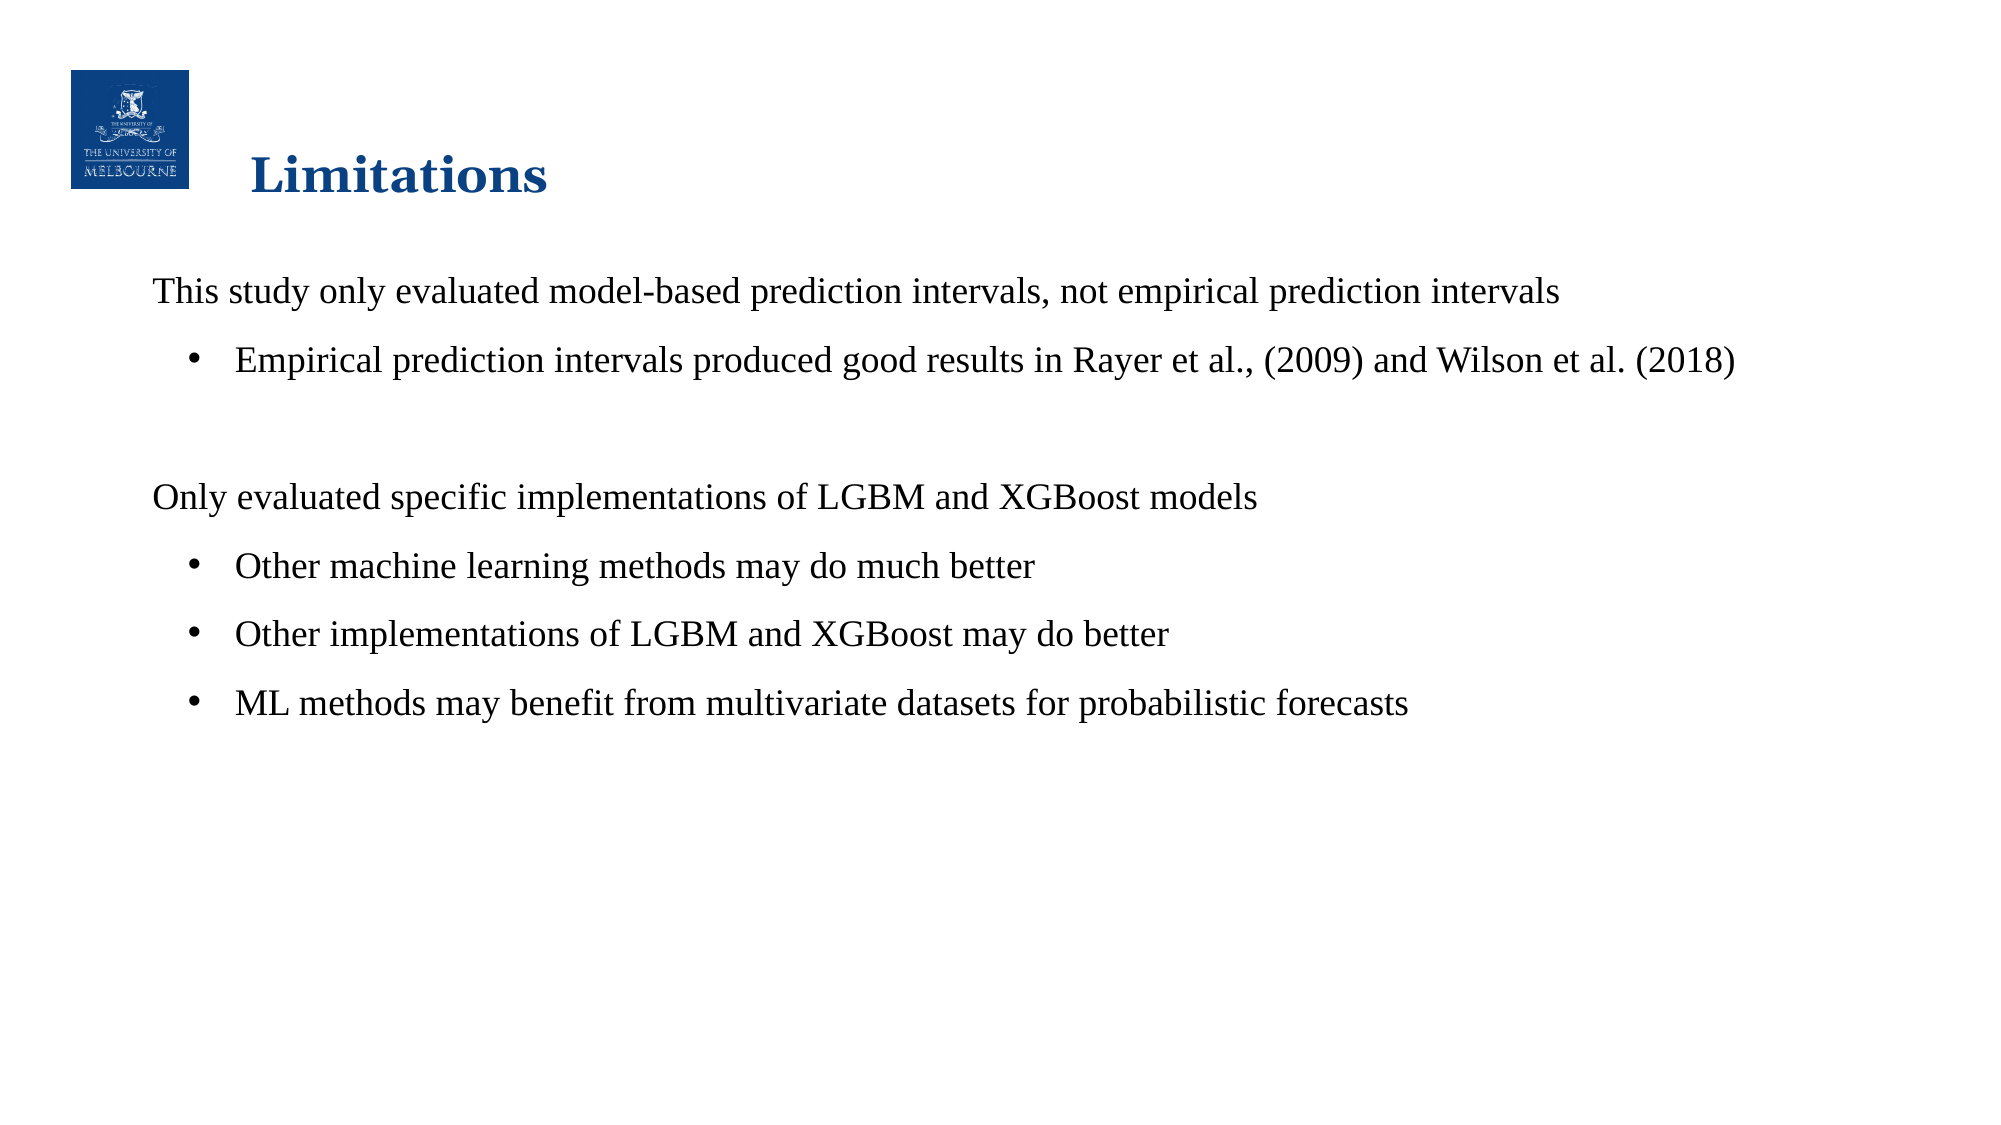

# Limitations
This study only evaluated model-based prediction intervals, not empirical prediction intervals
Empirical prediction intervals produced good results in Rayer et al., (2009) and Wilson et al. (2018)

Only evaluated specific implementations of LGBM and XGBoost models
Other machine learning methods may do much better
Other implementations of LGBM and XGBoost may do better
ML methods may benefit from multivariate datasets for probabilistic forecasts